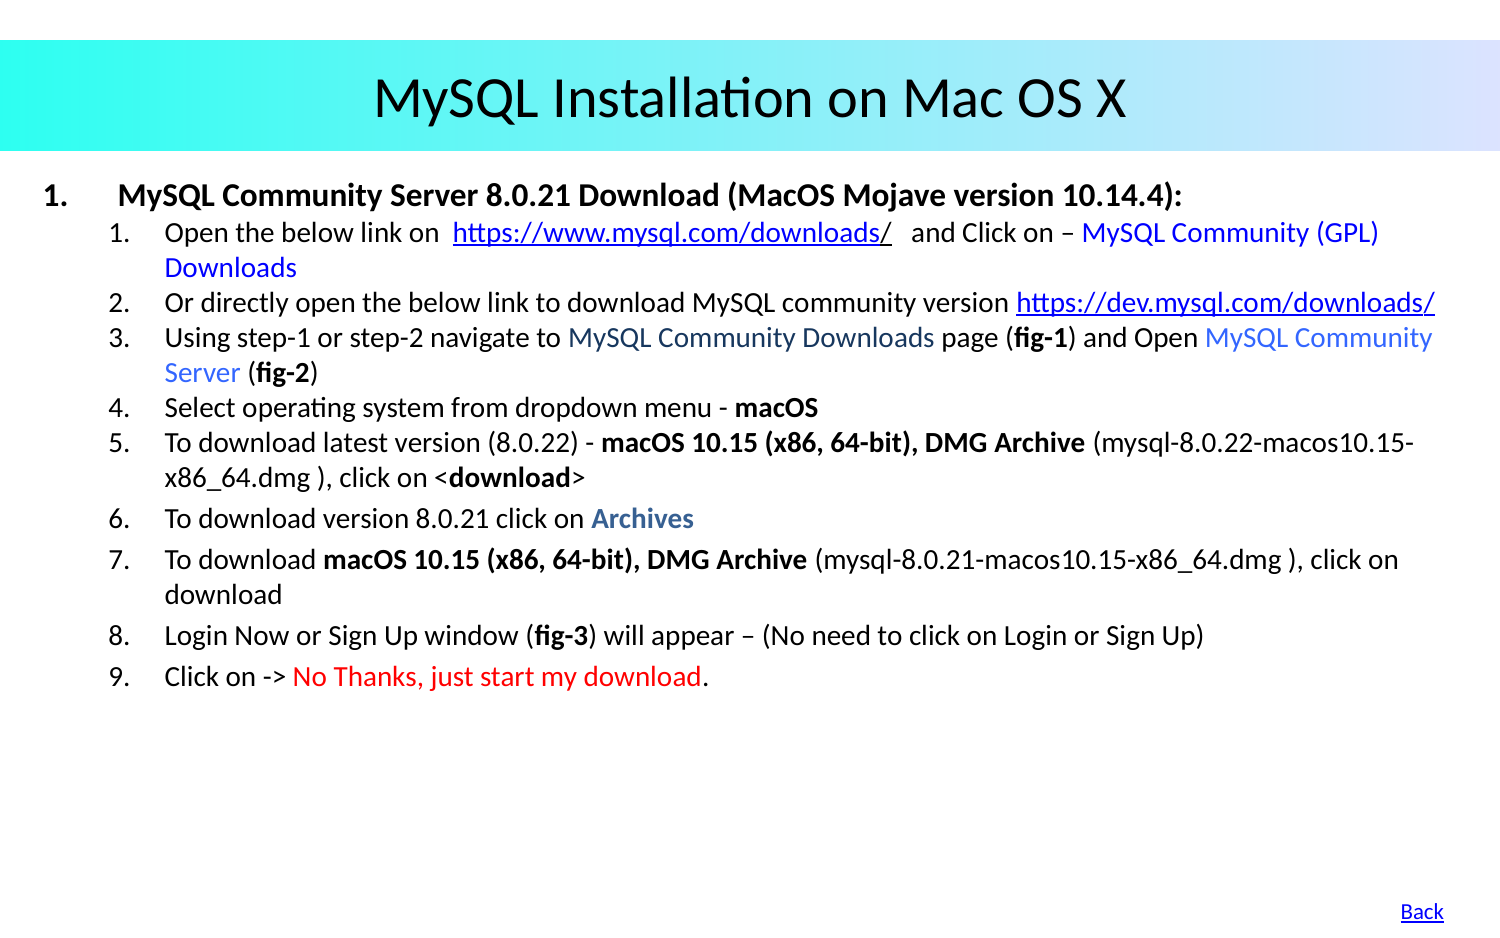

# MySQL Installation on Mac OS X
MySQL Community Server 8.0.21 Download (MacOS Mojave version 10.14.4):
Open the below link on  https://www.mysql.com/downloads/   and Click on – MySQL Community (GPL) Downloads
Or directly open the below link to download MySQL community version https://dev.mysql.com/downloads/
Using step-1 or step-2 navigate to MySQL Community Downloads page (fig-1) and Open MySQL Community Server (fig-2)
Select operating system from dropdown menu - macOS
To download latest version (8.0.22) - macOS 10.15 (x86, 64-bit), DMG Archive (mysql-8.0.22-macos10.15-x86_64.dmg ), click on <download>
To download version 8.0.21 click on Archives
To download macOS 10.15 (x86, 64-bit), DMG Archive (mysql-8.0.21-macos10.15-x86_64.dmg ), click on download
Login Now or Sign Up window (fig-3) will appear – (No need to click on Login or Sign Up)
Click on -> No Thanks, just start my download.

Back